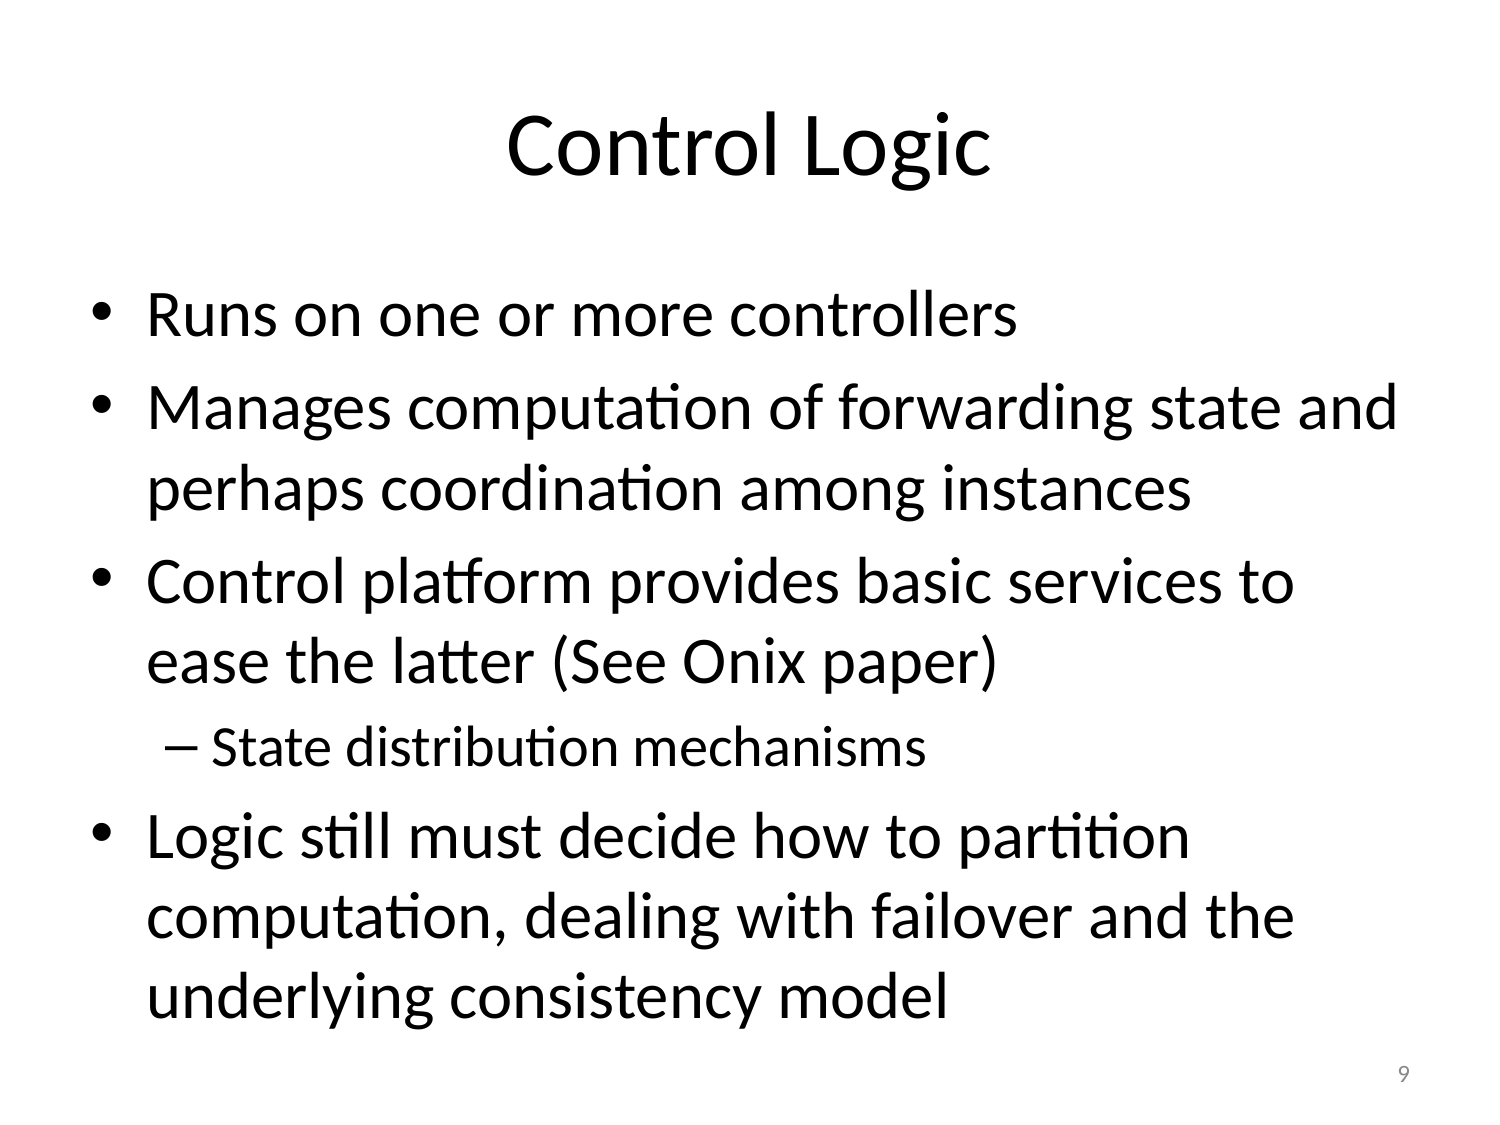

# Control Logic
Runs on one or more controllers
Manages computation of forwarding state and perhaps coordination among instances
Control platform provides basic services to ease the latter (See Onix paper)
State distribution mechanisms
Logic still must decide how to partition computation, dealing with failover and the underlying consistency model
9